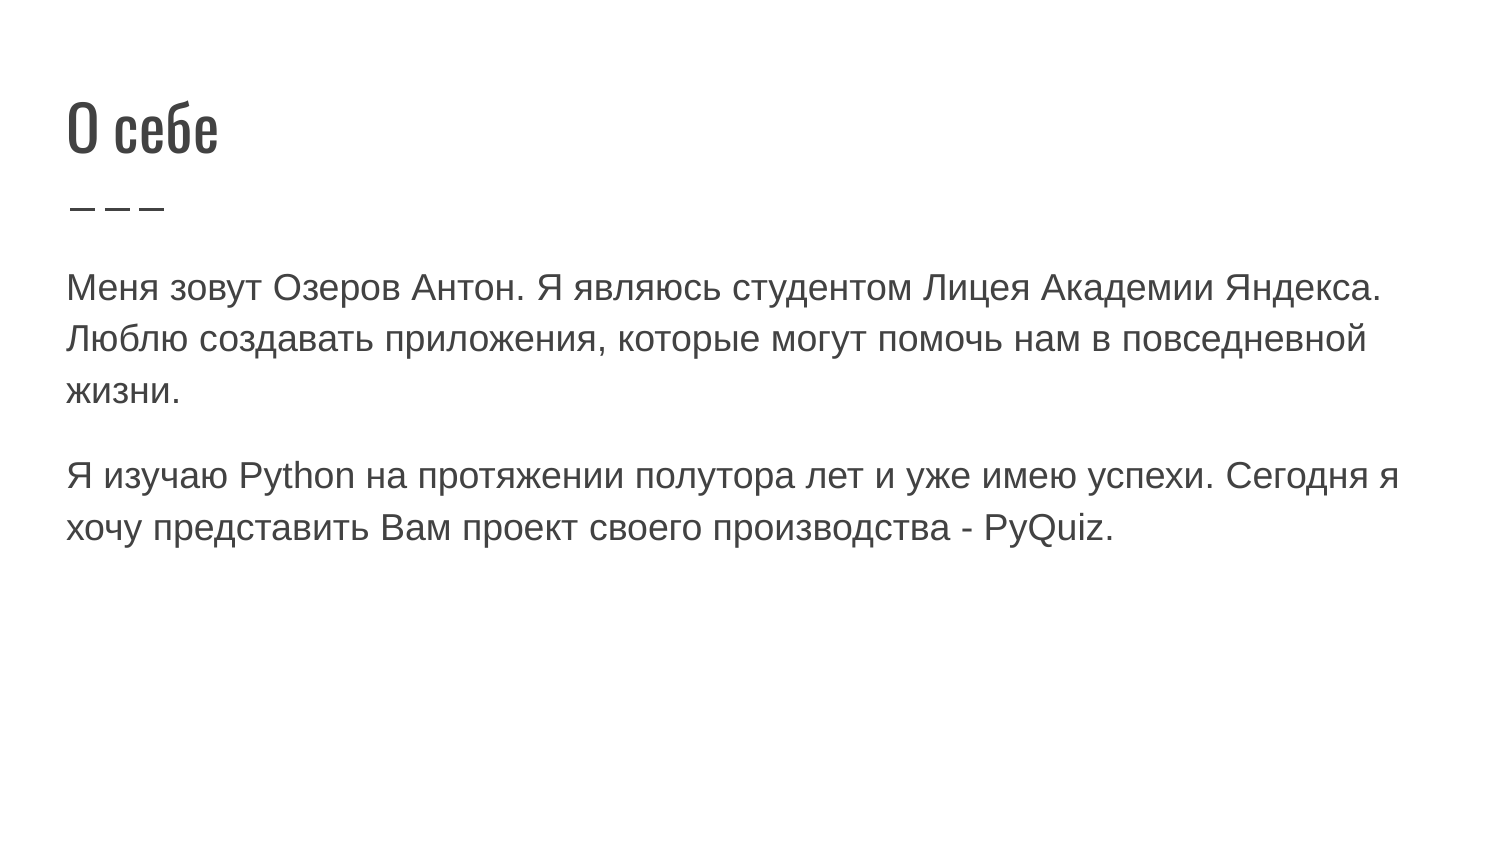

# О себе
Меня зовут Озеров Антон. Я являюсь студентом Лицея Академии Яндекса. Люблю создавать приложения, которые могут помочь нам в повседневной жизни.
Я изучаю Python на протяжении полутора лет и уже имею успехи. Сегодня я хочу представить Вам проект своего производства - PyQuiz.